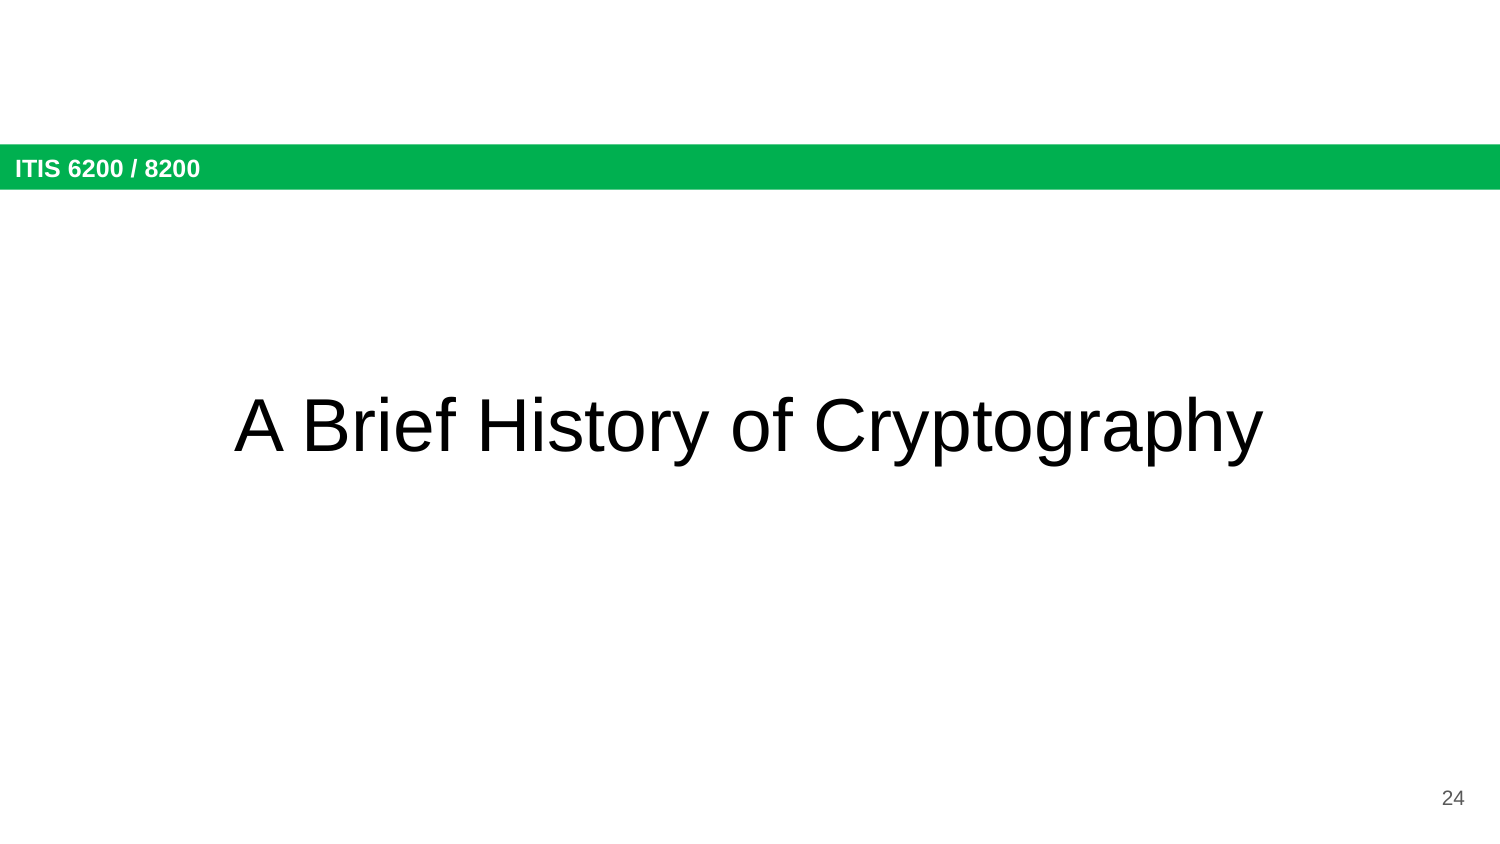

# A Brief History of Cryptography
24